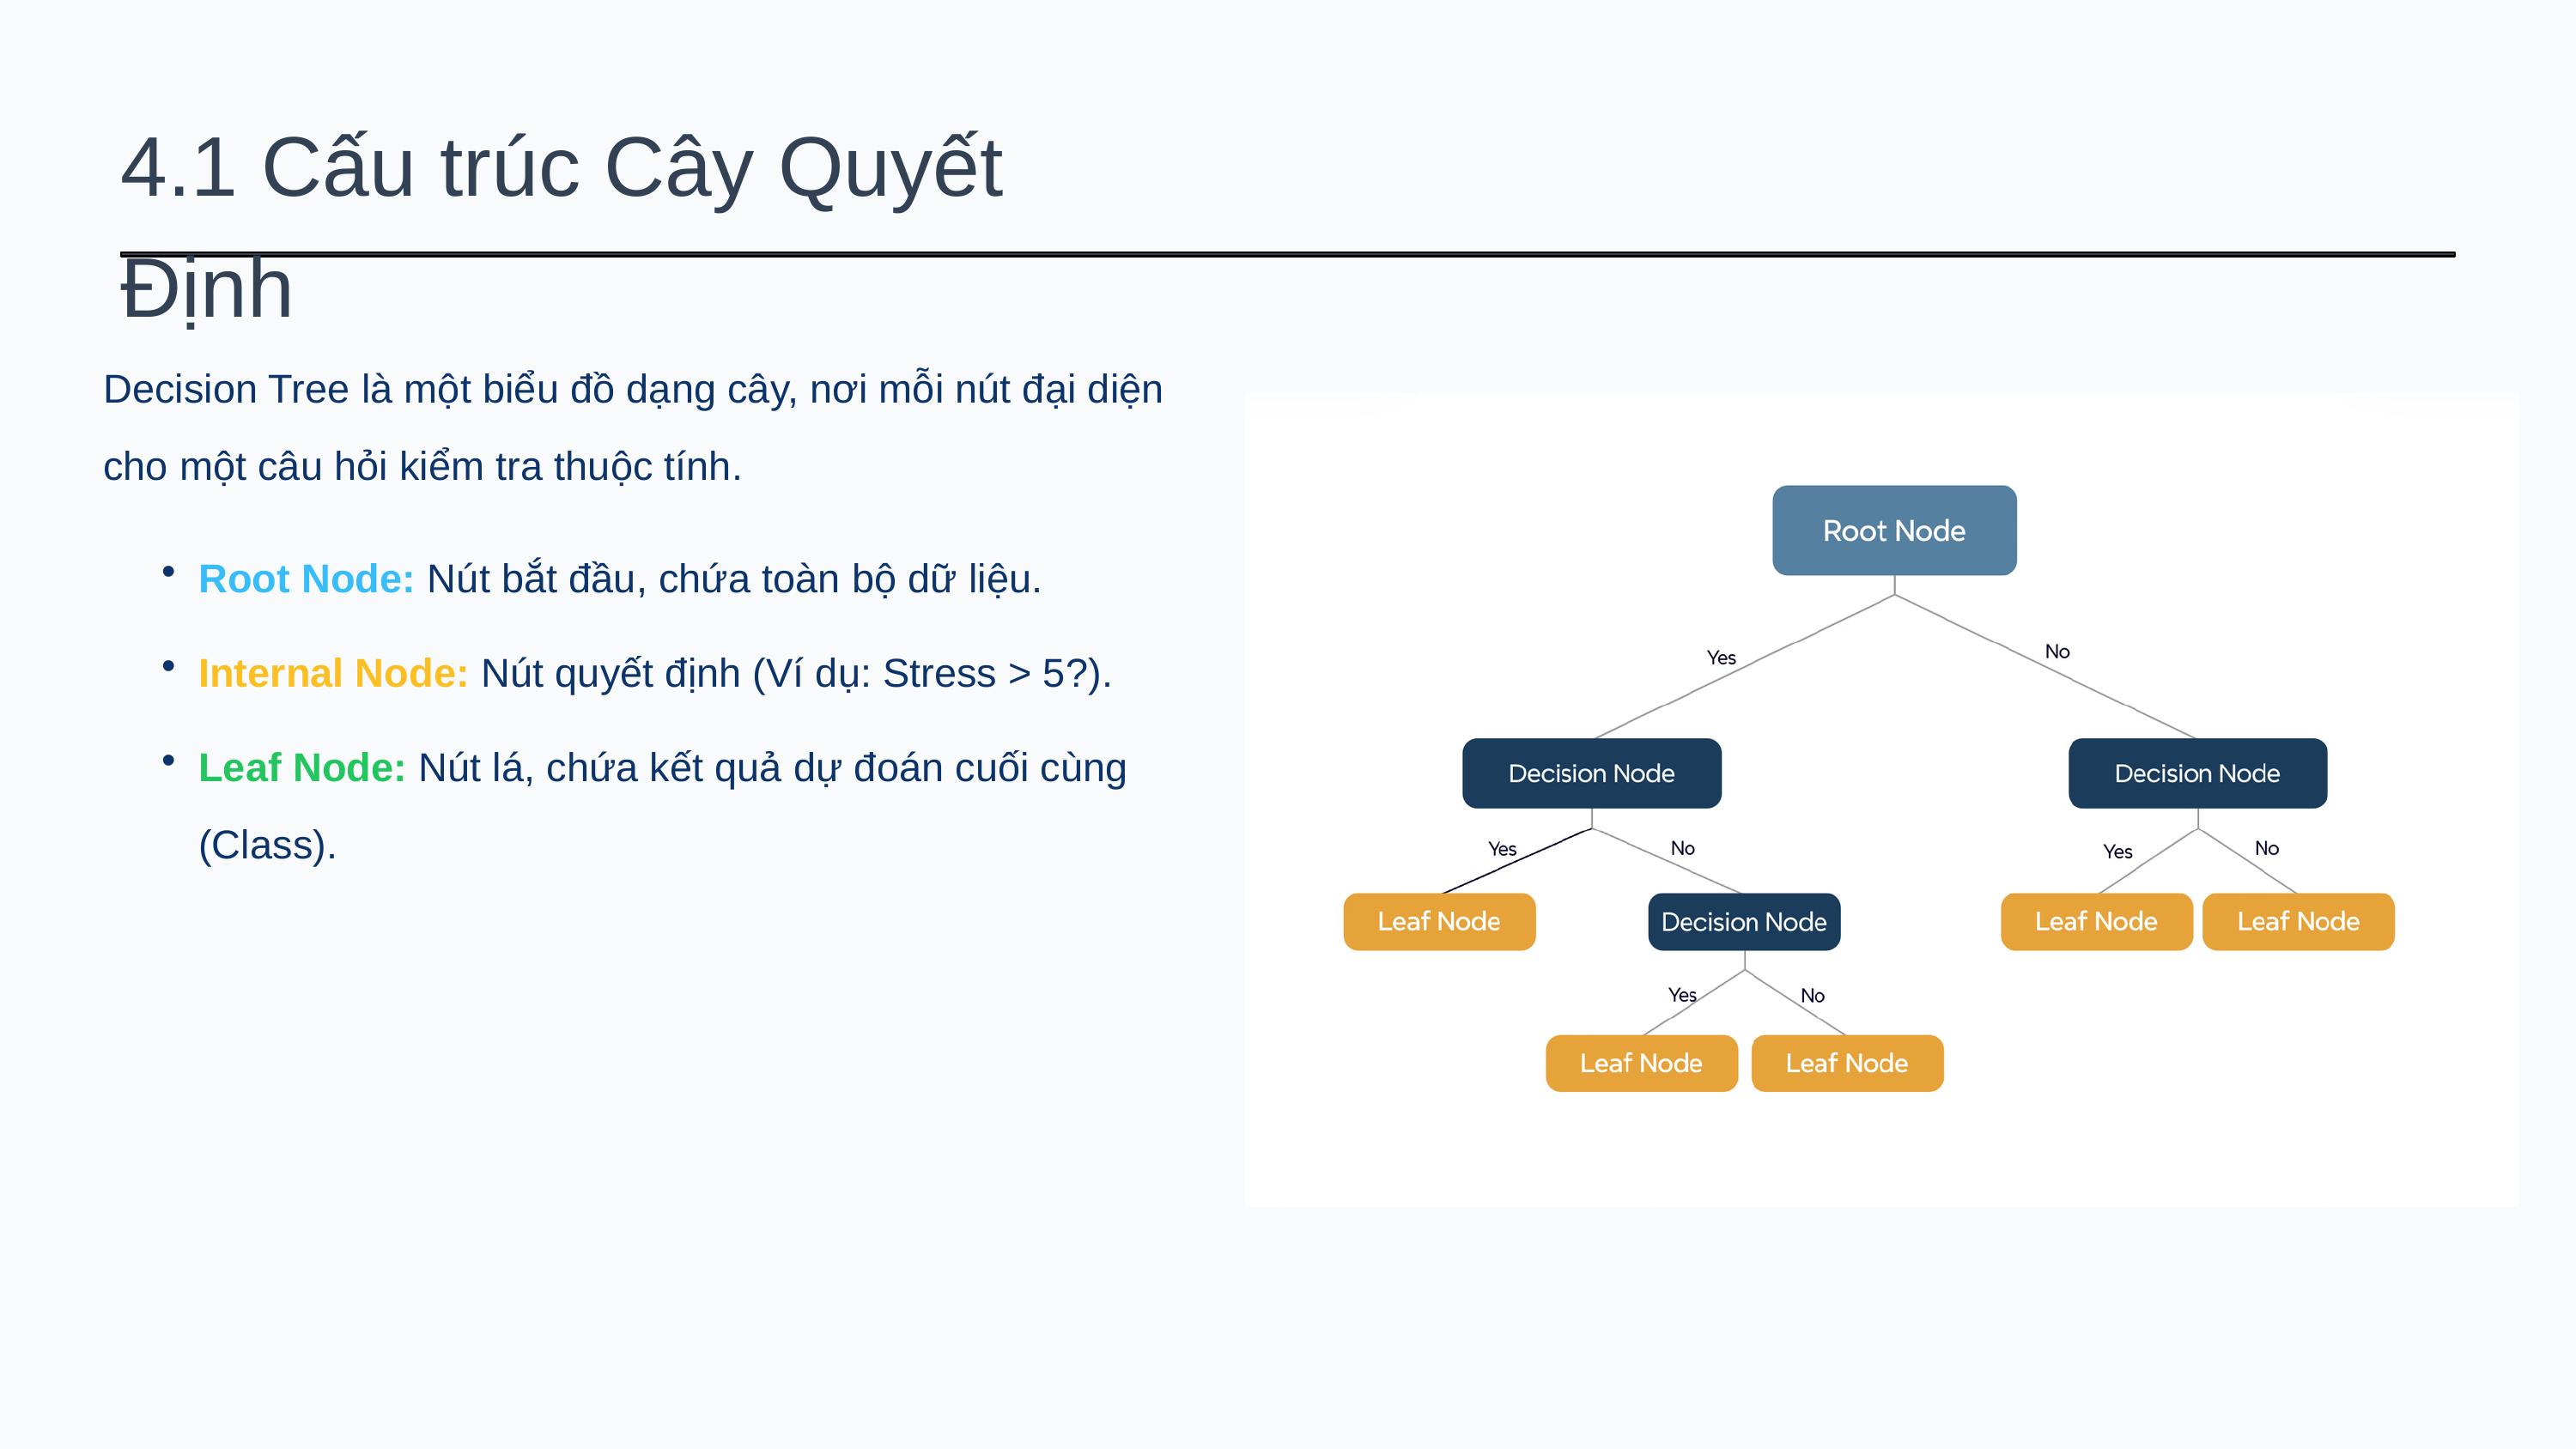

4.1 Cấu trúc Cây Quyết Định

Decision Tree là một biểu đồ dạng cây, nơi mỗi nút đại diện cho một câu hỏi kiểm tra thuộc tính.

Root Node: Nút bắt đầu, chứa toàn bộ dữ liệu.
•
Internal Node: Nút quyết định (Ví dụ: Stress > 5?).
•
Leaf Node: Nút lá, chứa kết quả dự đoán cuối cùng (Class).
•